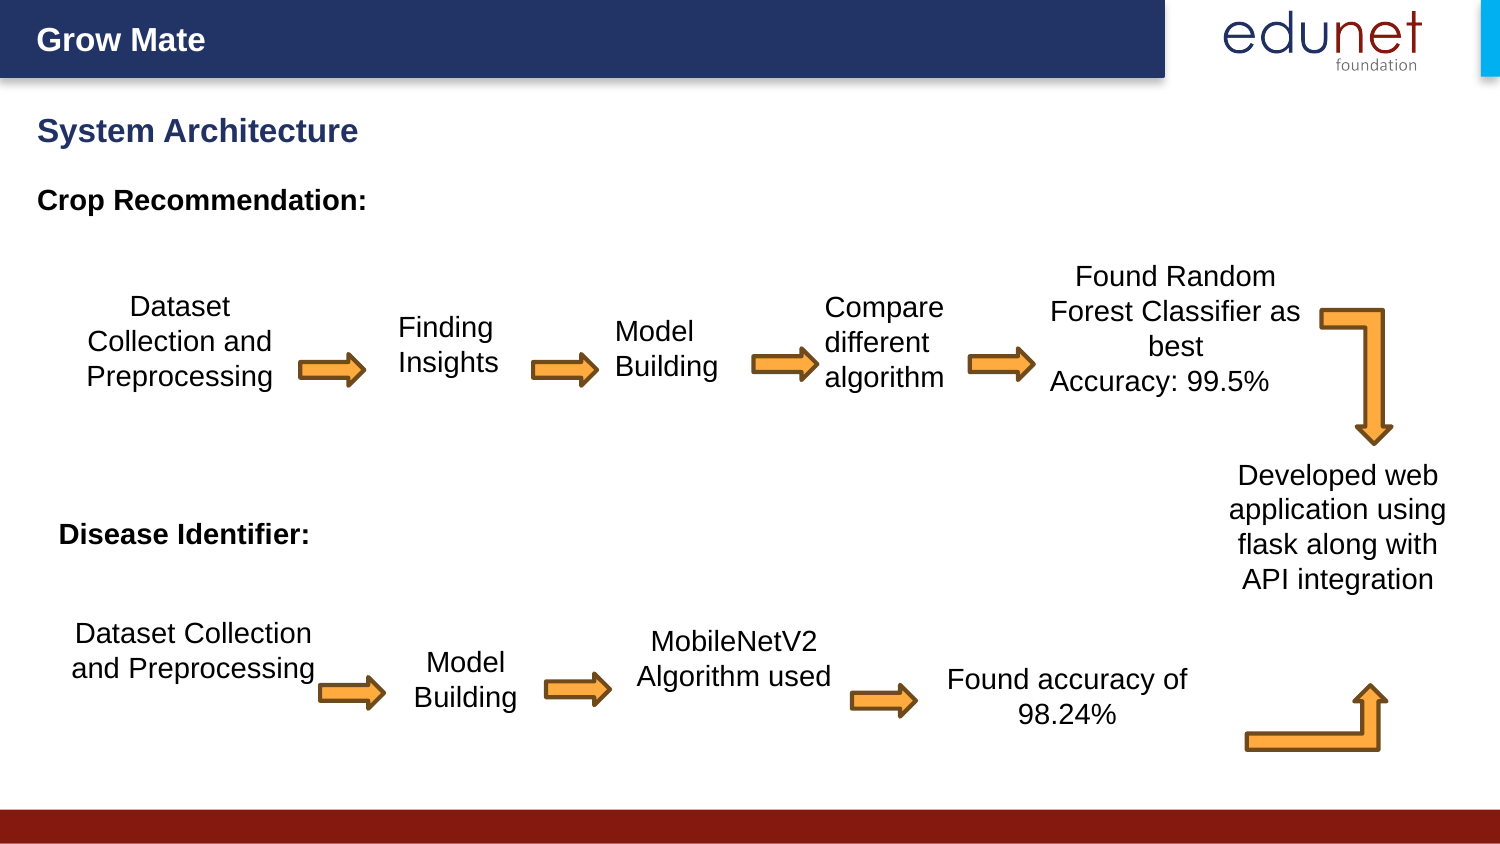

System Architecture
Crop Recommendation:
Found Random Forest Classifier as best
Accuracy: 99.5%
Dataset Collection and Preprocessing
Compare different algorithm
Finding Insights
Model Building

Developed web application using flask along with API integration
Disease Identifier:
Dataset Collection and Preprocessing
MobileNetV2 Algorithm used
Model Building
Found accuracy of 98.24%